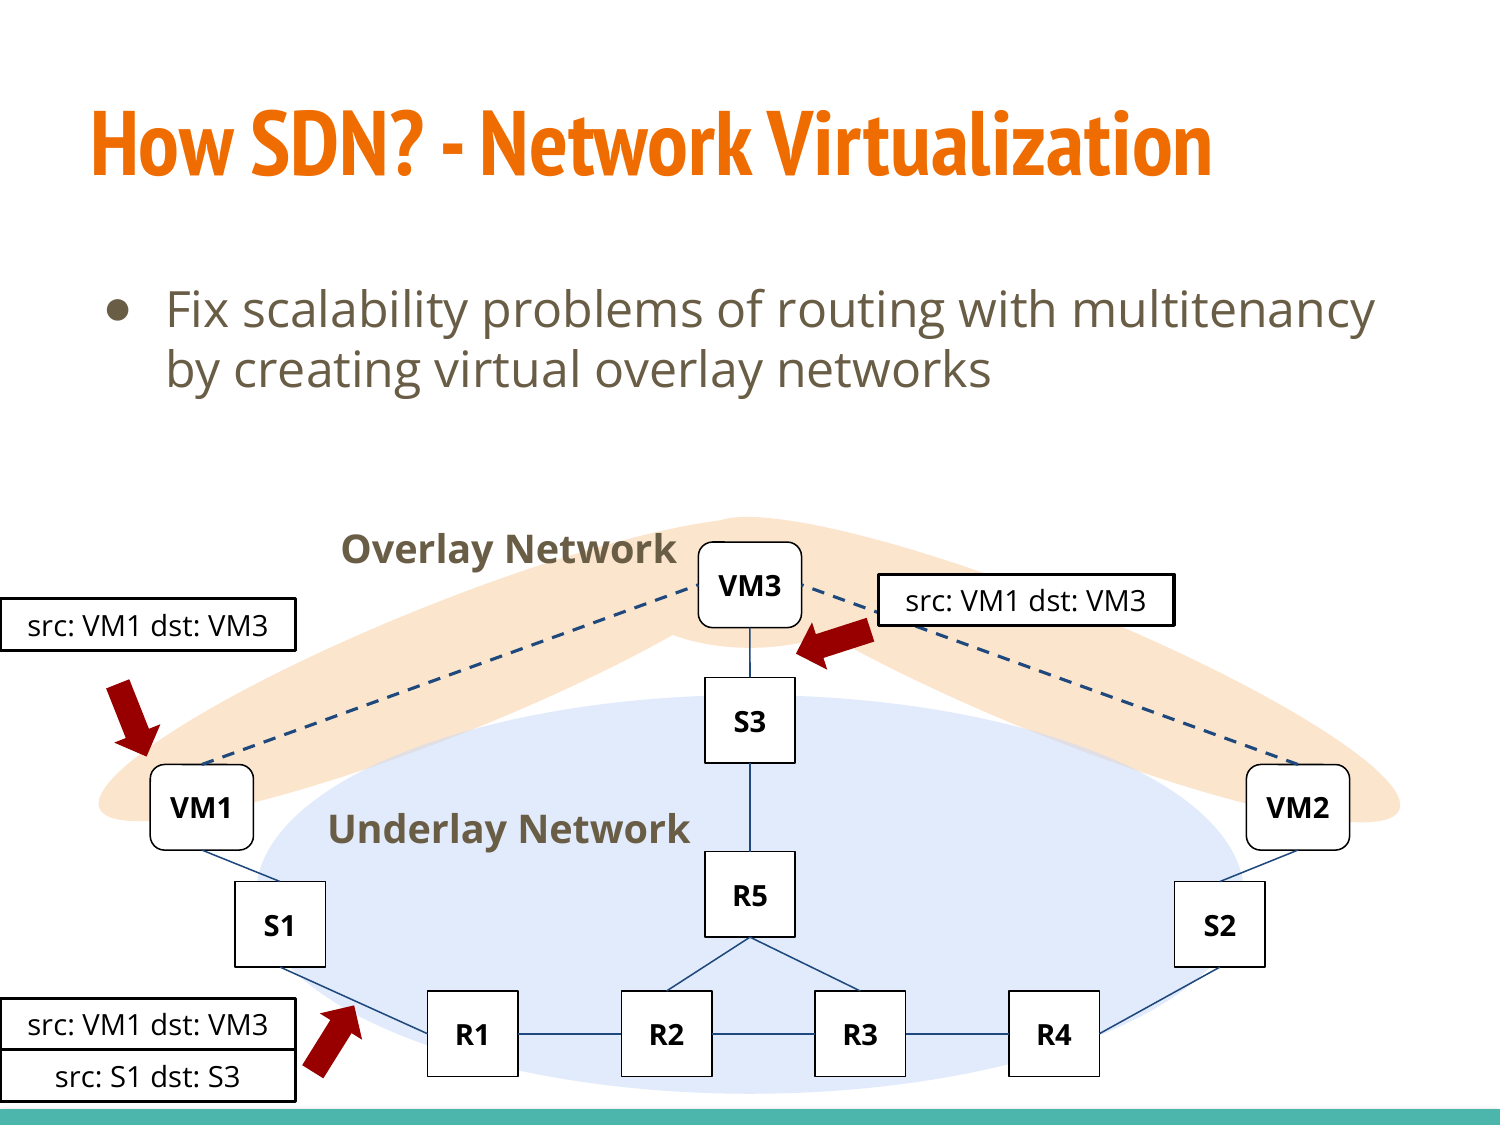

# How SDN? - Network Virtualization
Fix scalability problems of routing with multitenancy by creating virtual overlay networks
Overlay Network

VM3
src: VM1 dst: VM3
src: VM1 dst: VM3

S3

VM1
VM2
Underlay Network
R5
S1
S2
R1
R2
R3
R4
src: VM1 dst: VM3

src: S1 dst: S3